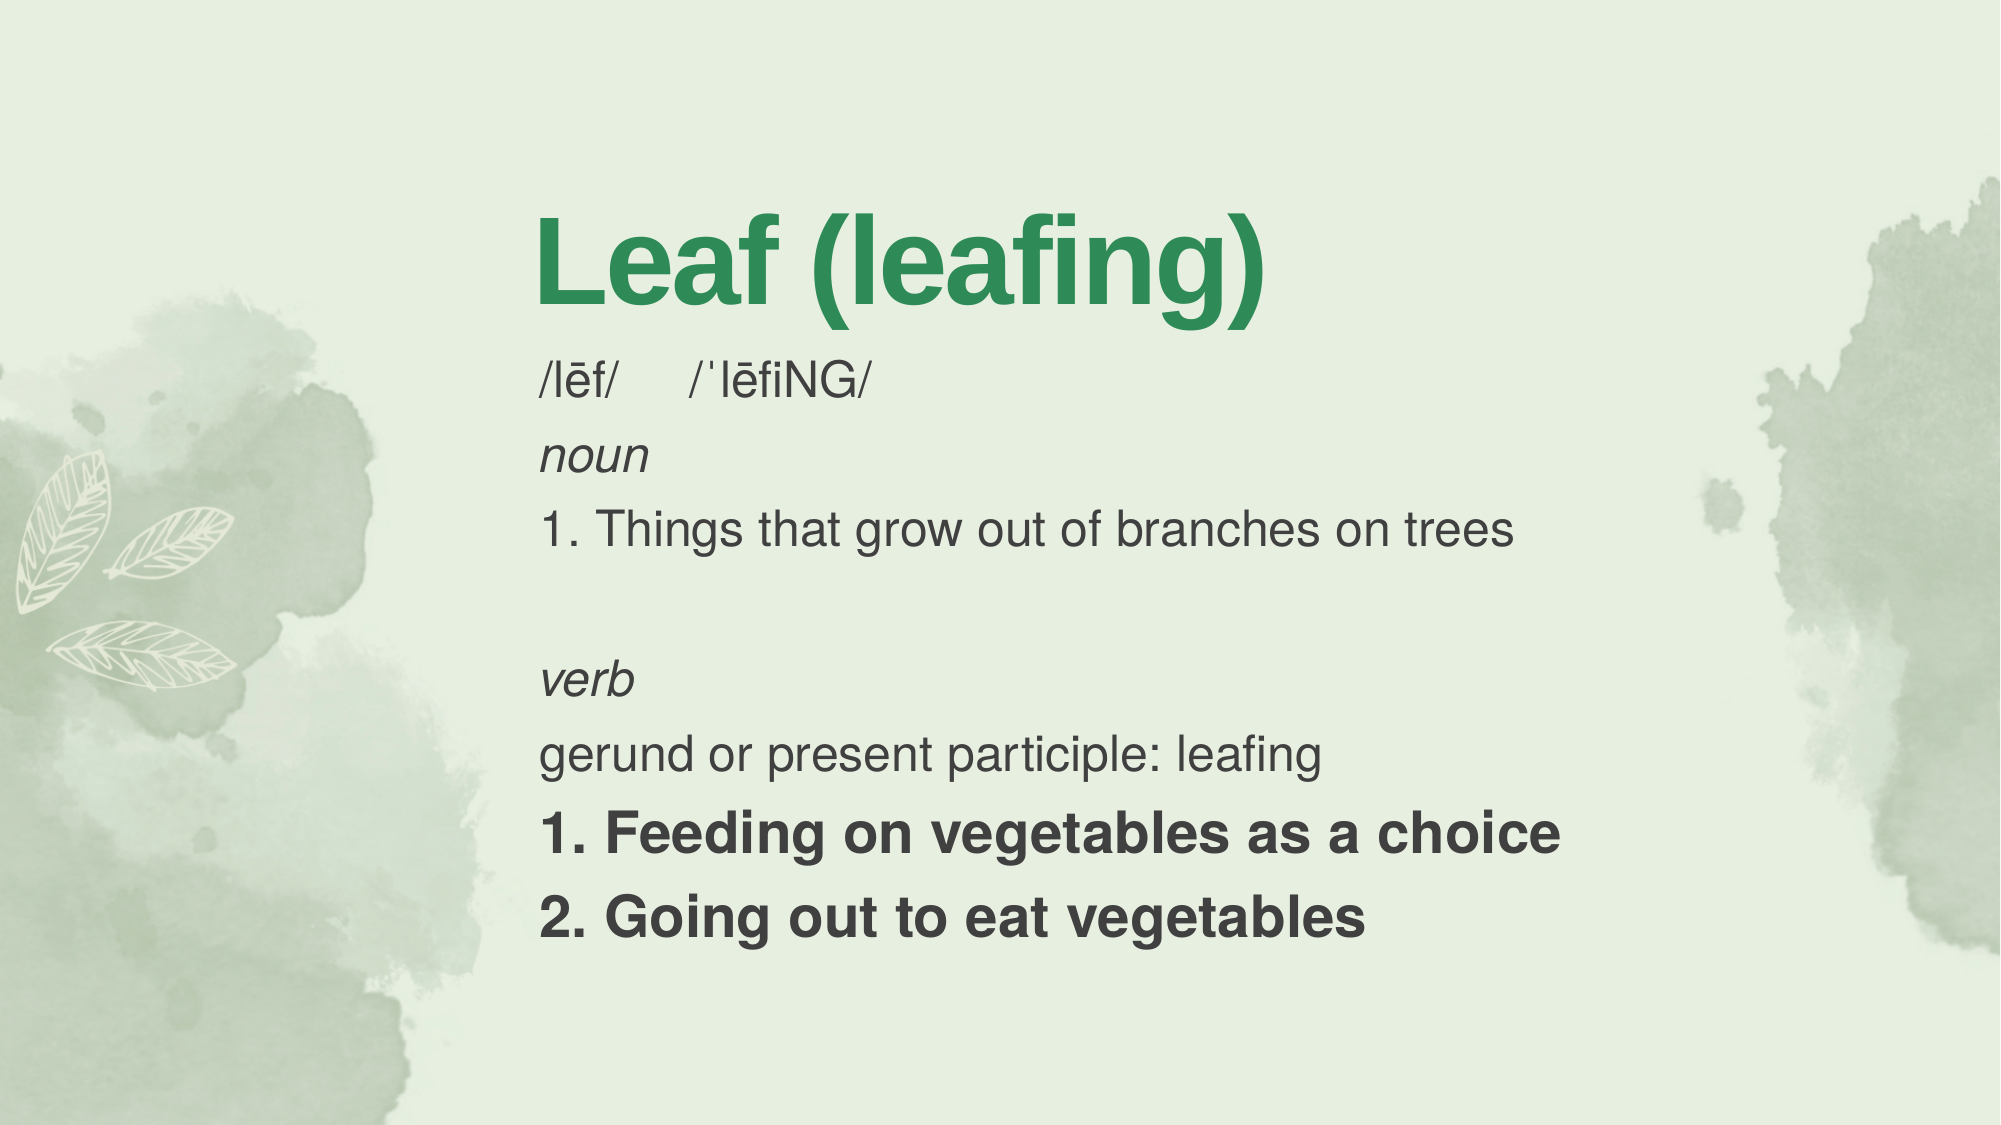

# Leaf (leafing)
/lēf/	/ˈlēfiNG/
noun
1. Things that grow out of branches on trees

verb
gerund or present participle: leafing
1. Feeding on vegetables as a choice
2. Going out to eat vegetables